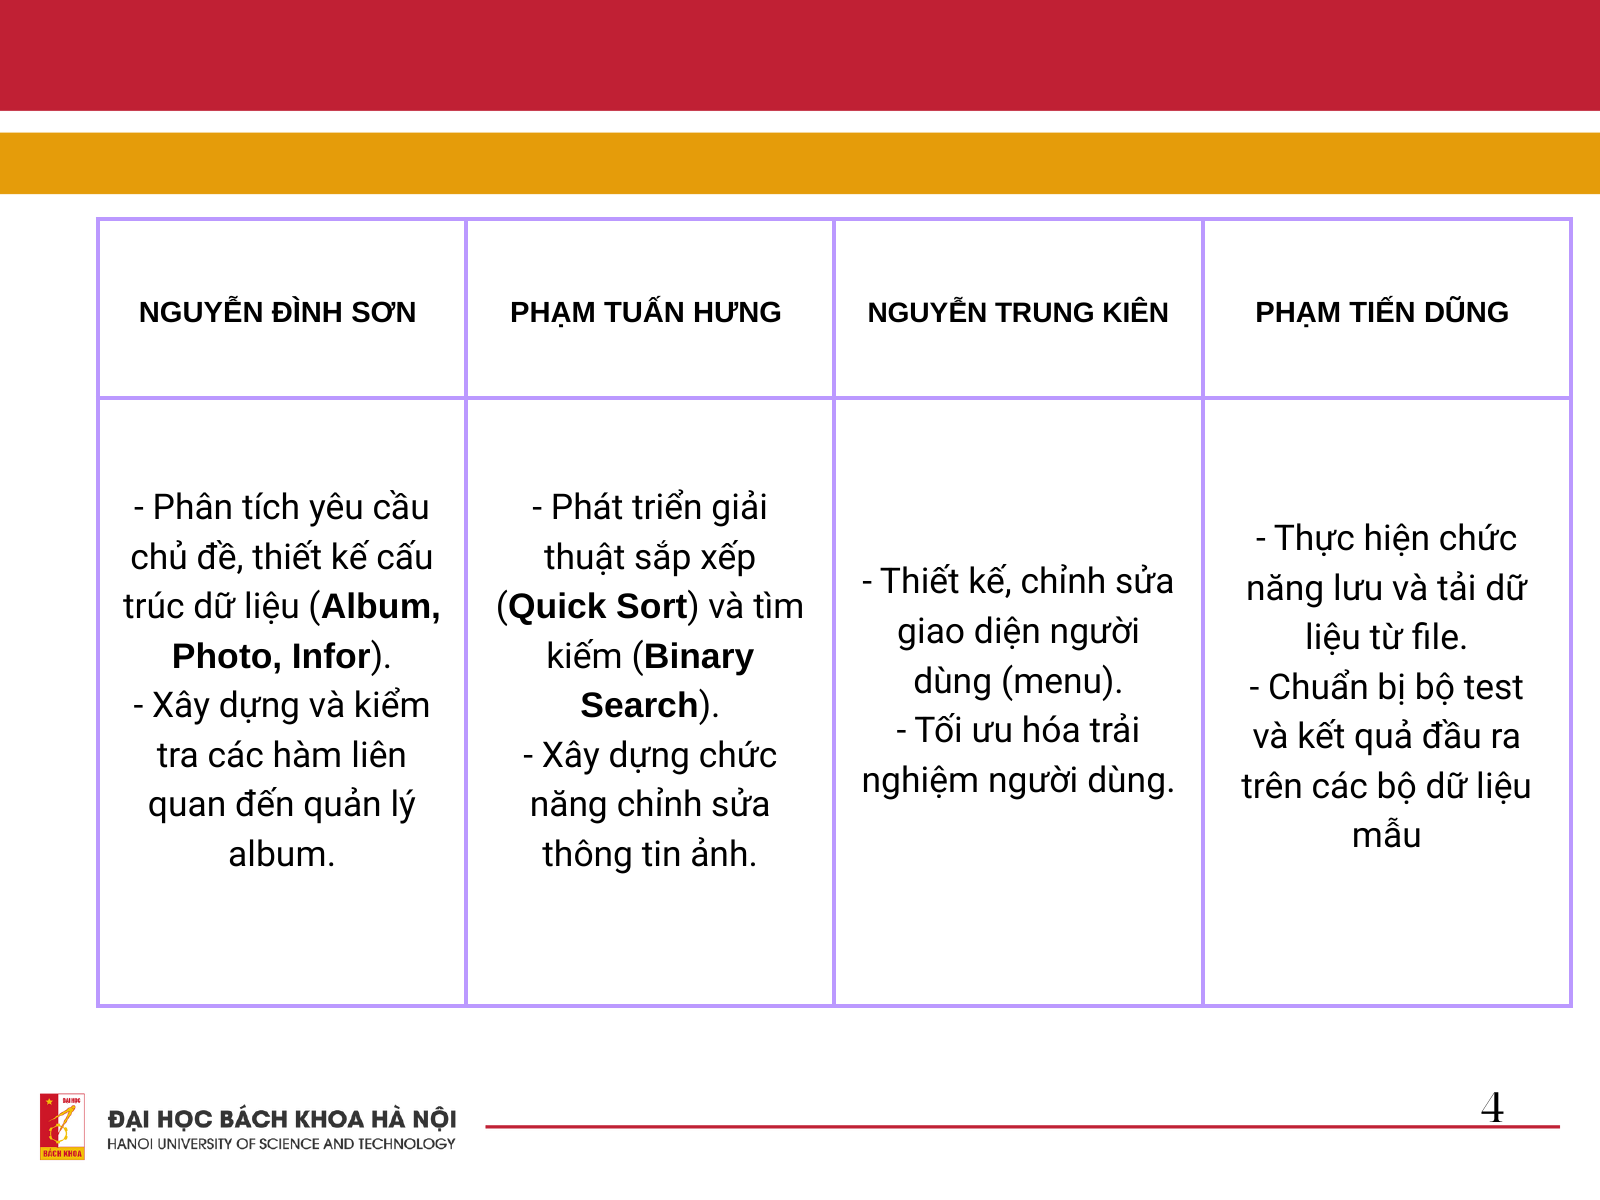

| NGUYỄN ĐÌNH SƠN | PHẠM TUẤN HƯNG | NGUYỄN TRUNG KIÊN | PHẠM TIẾN DŨNG |
| --- | --- | --- | --- |
| - Phân tích yêu cầu chủ đề, thiết kế cấu trúc dữ liệu (Album, Photo, Infor). - Xây dựng và kiểm tra các hàm liên quan đến quản lý album. | - Phát triển giải thuật sắp xếp (Quick Sort) và tìm kiếm (Binary Search). - Xây dựng chức năng chỉnh sửa thông tin ảnh. | - Thiết kế, chỉnh sửa giao diện người dùng (menu). - Tối ưu hóa trải nghiệm người dùng. | - Thực hiện chức năng lưu và tải dữ liệu từ file. - Chuẩn bị bộ test và kết quả đầu ra trên các bộ dữ liệu mẫu |
4